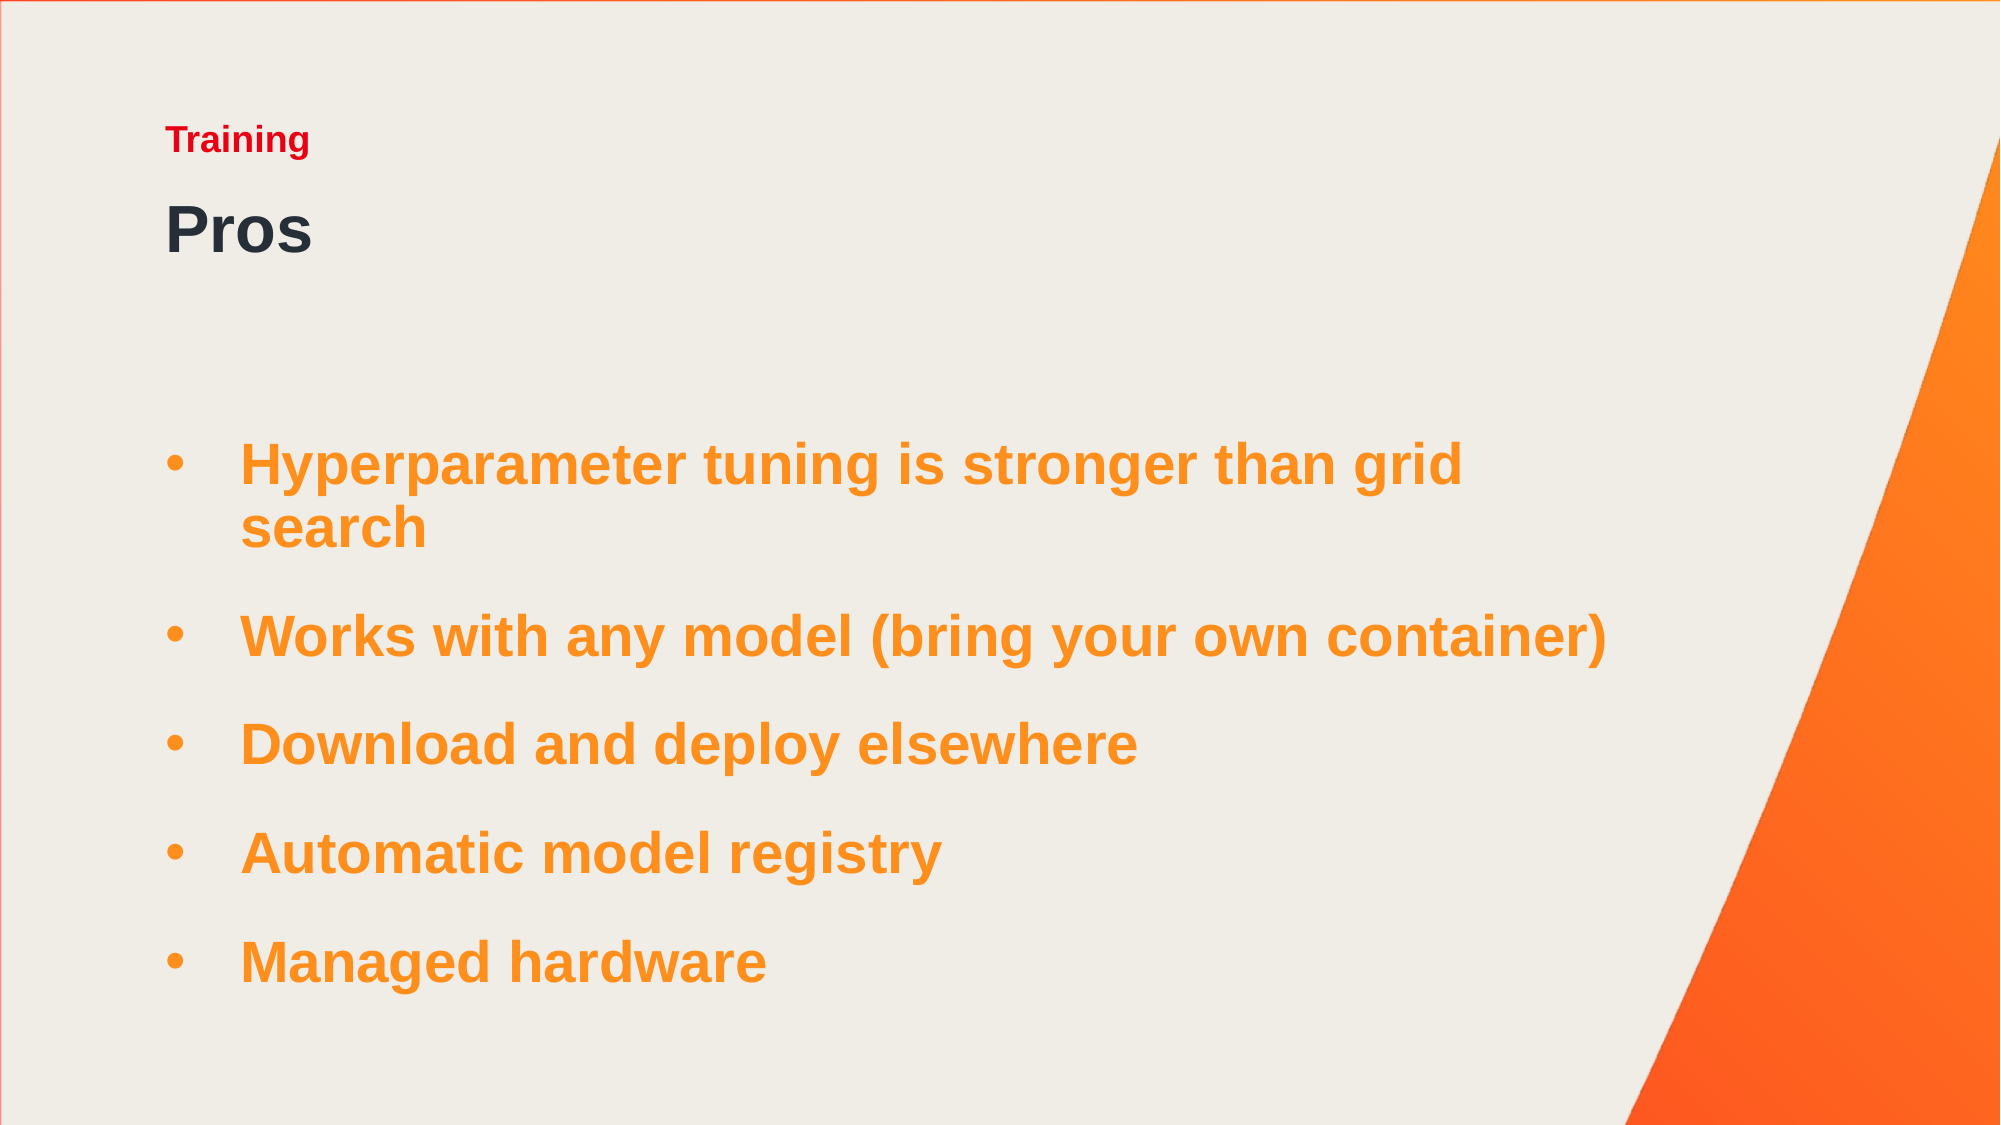

Training
# Pros

Hyperparameter tuning is stronger than grid search
Works with any model (bring your own container)
Download and deploy elsewhere
Automatic model registry
Managed hardware